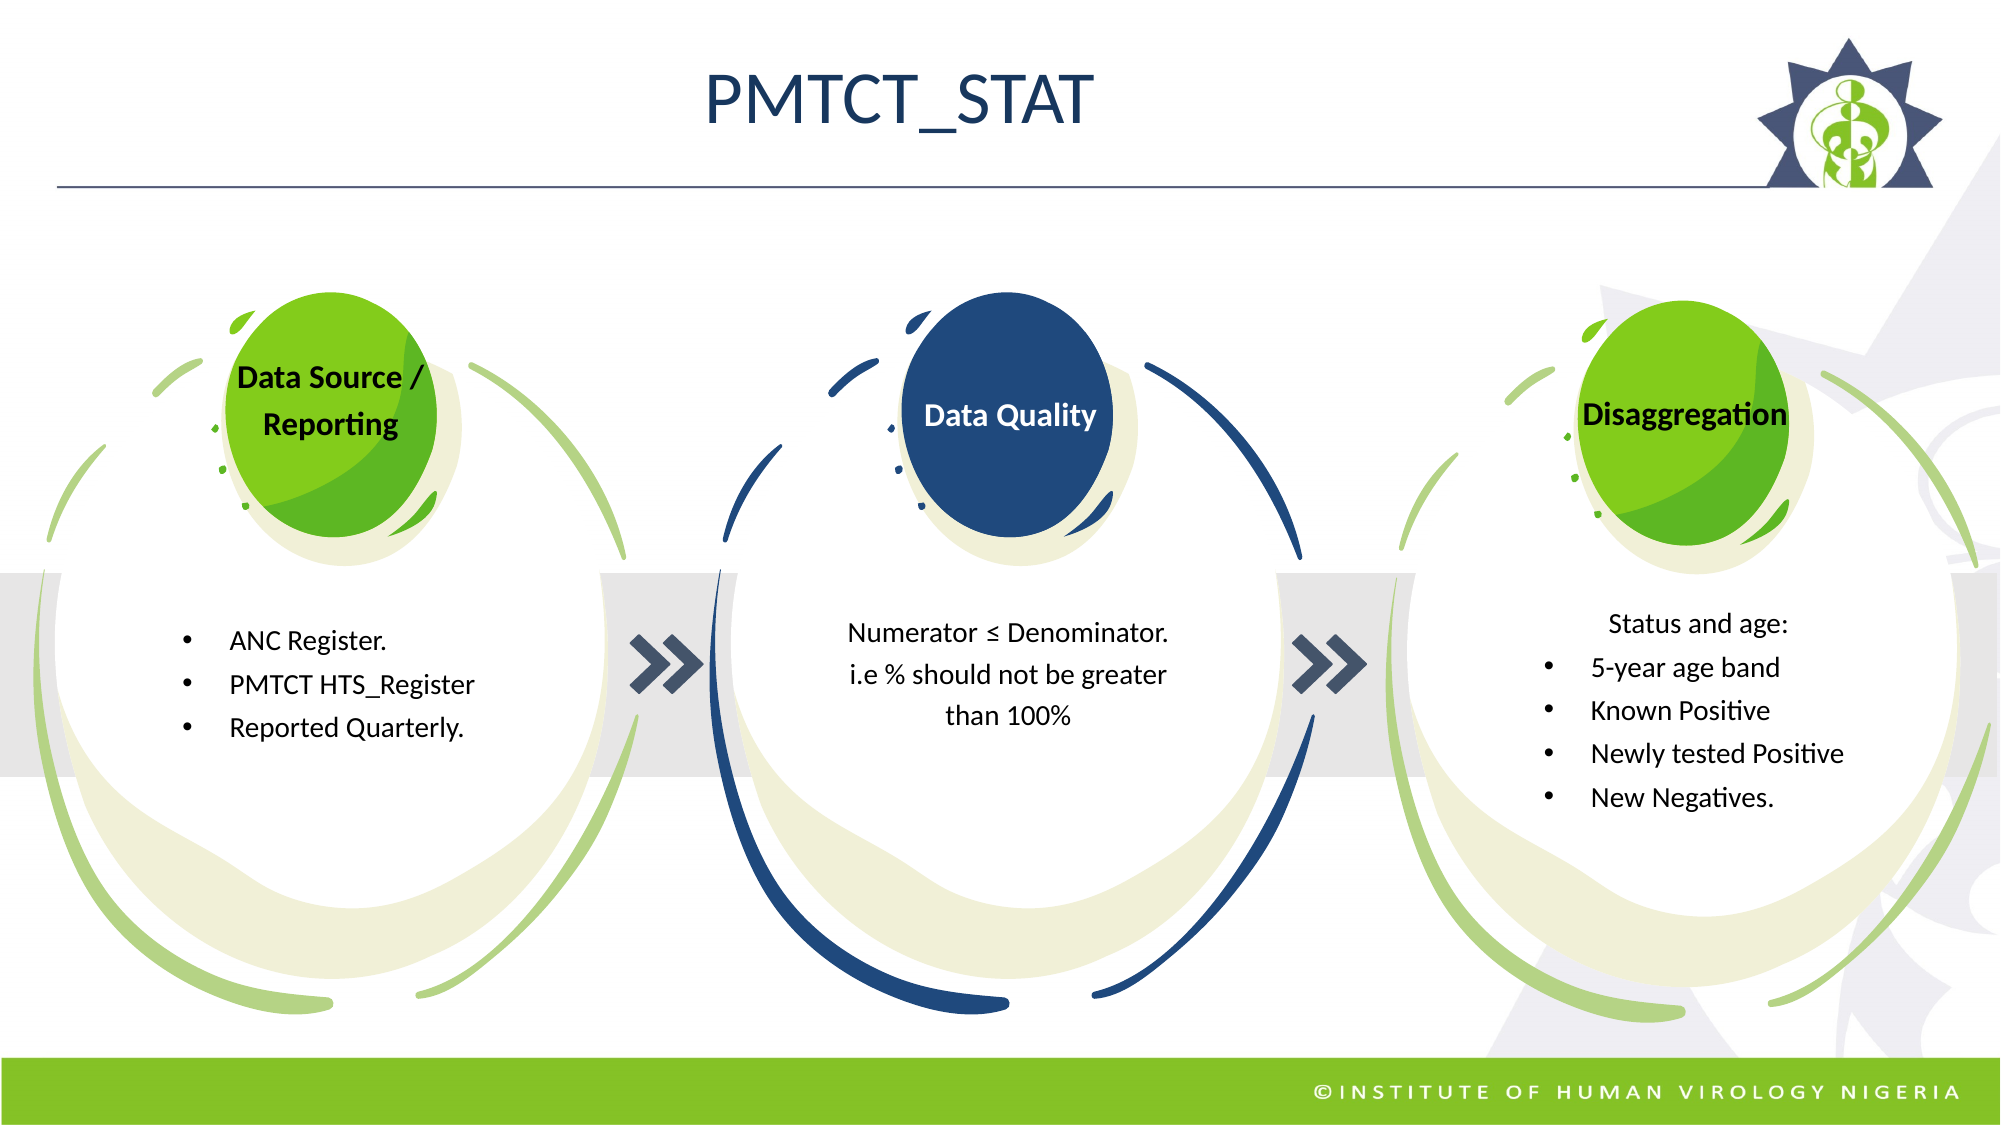

# PMTCT_STAT

Data Source / Reporting
Disaggregation
Data Quality

Status and age:
5-year age band
Known Positive
Newly tested Positive
New Negatives.

Numerator ≤ Denominator. i.e % should not be greater than 100%

ANC Register.
PMTCT HTS_Register
Reported Quarterly.